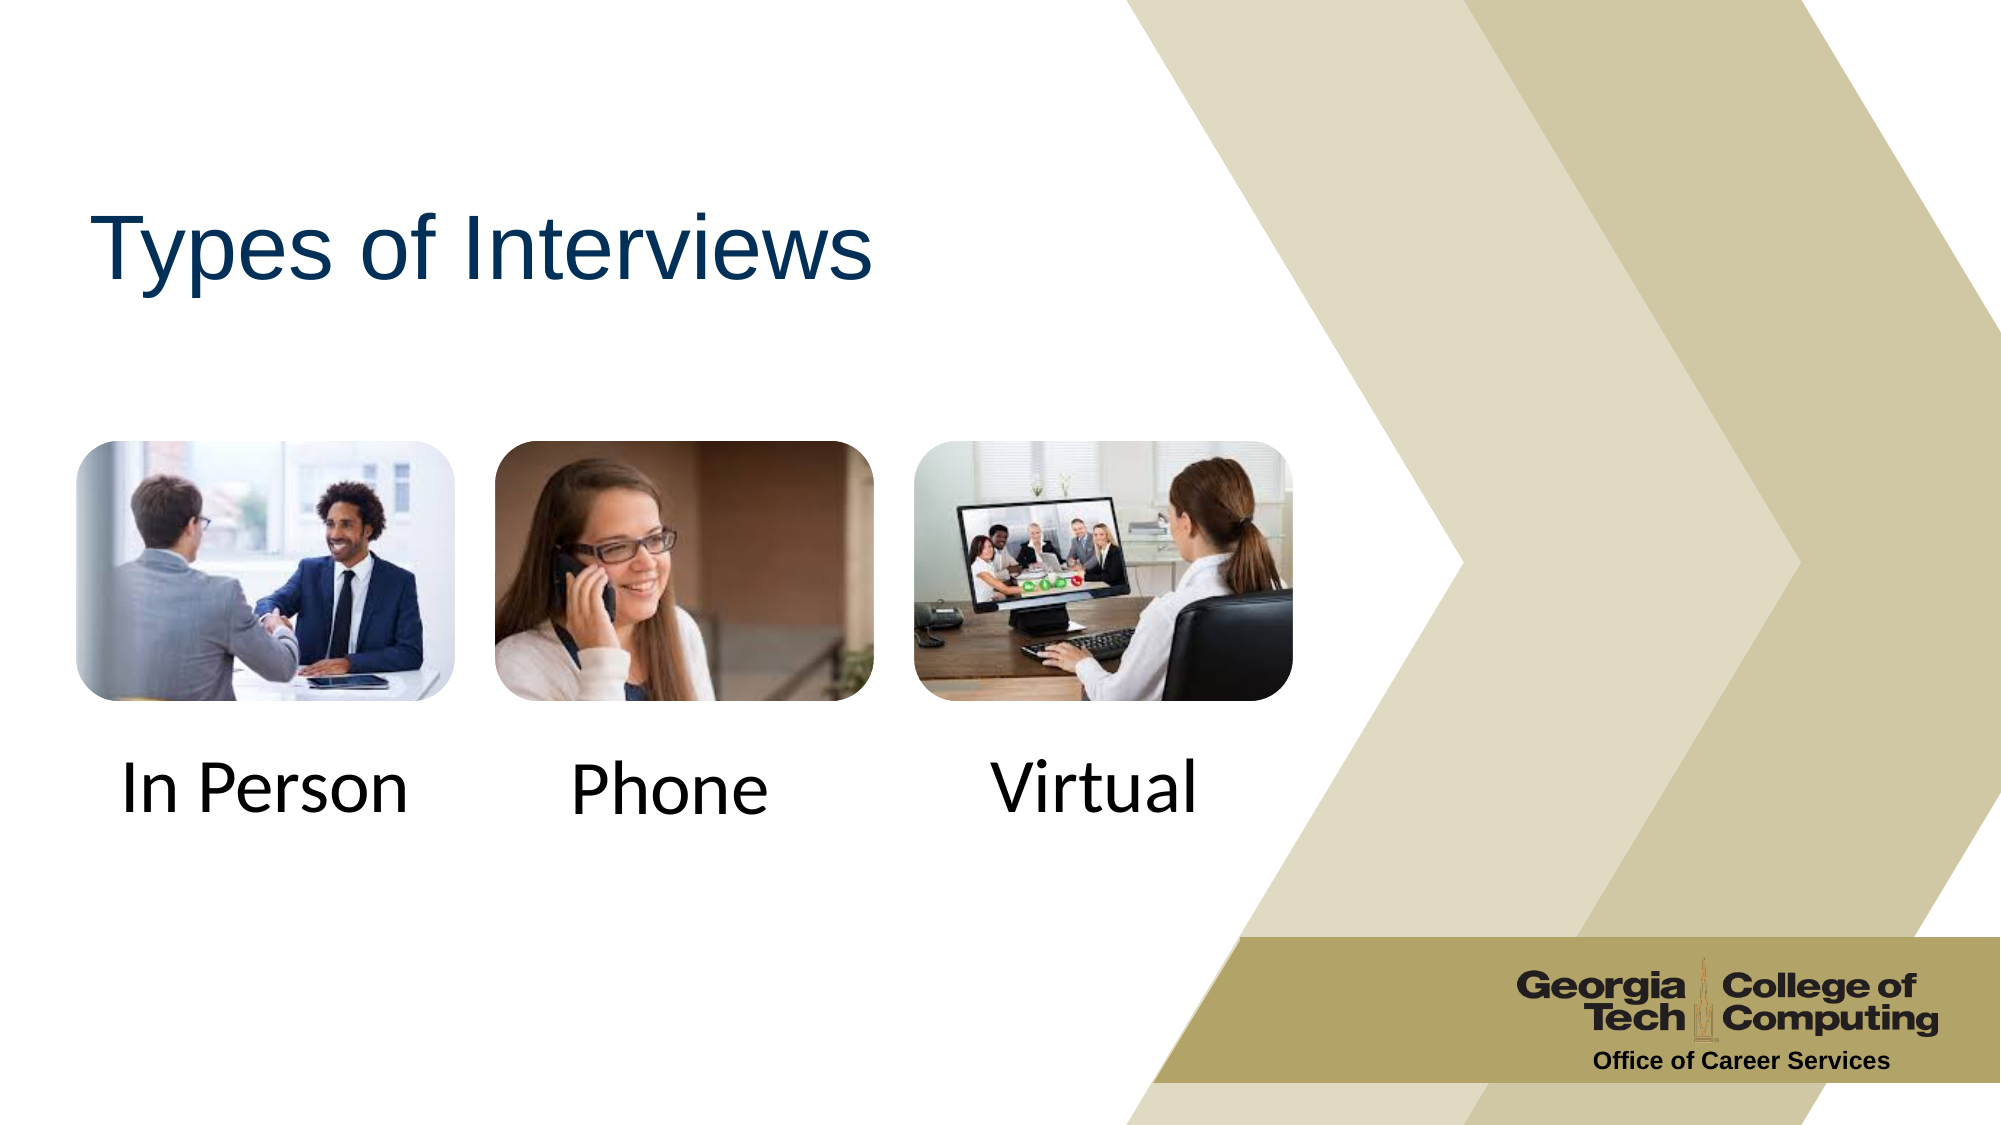

# Types of Interviews
In Person
Phone
Virtual